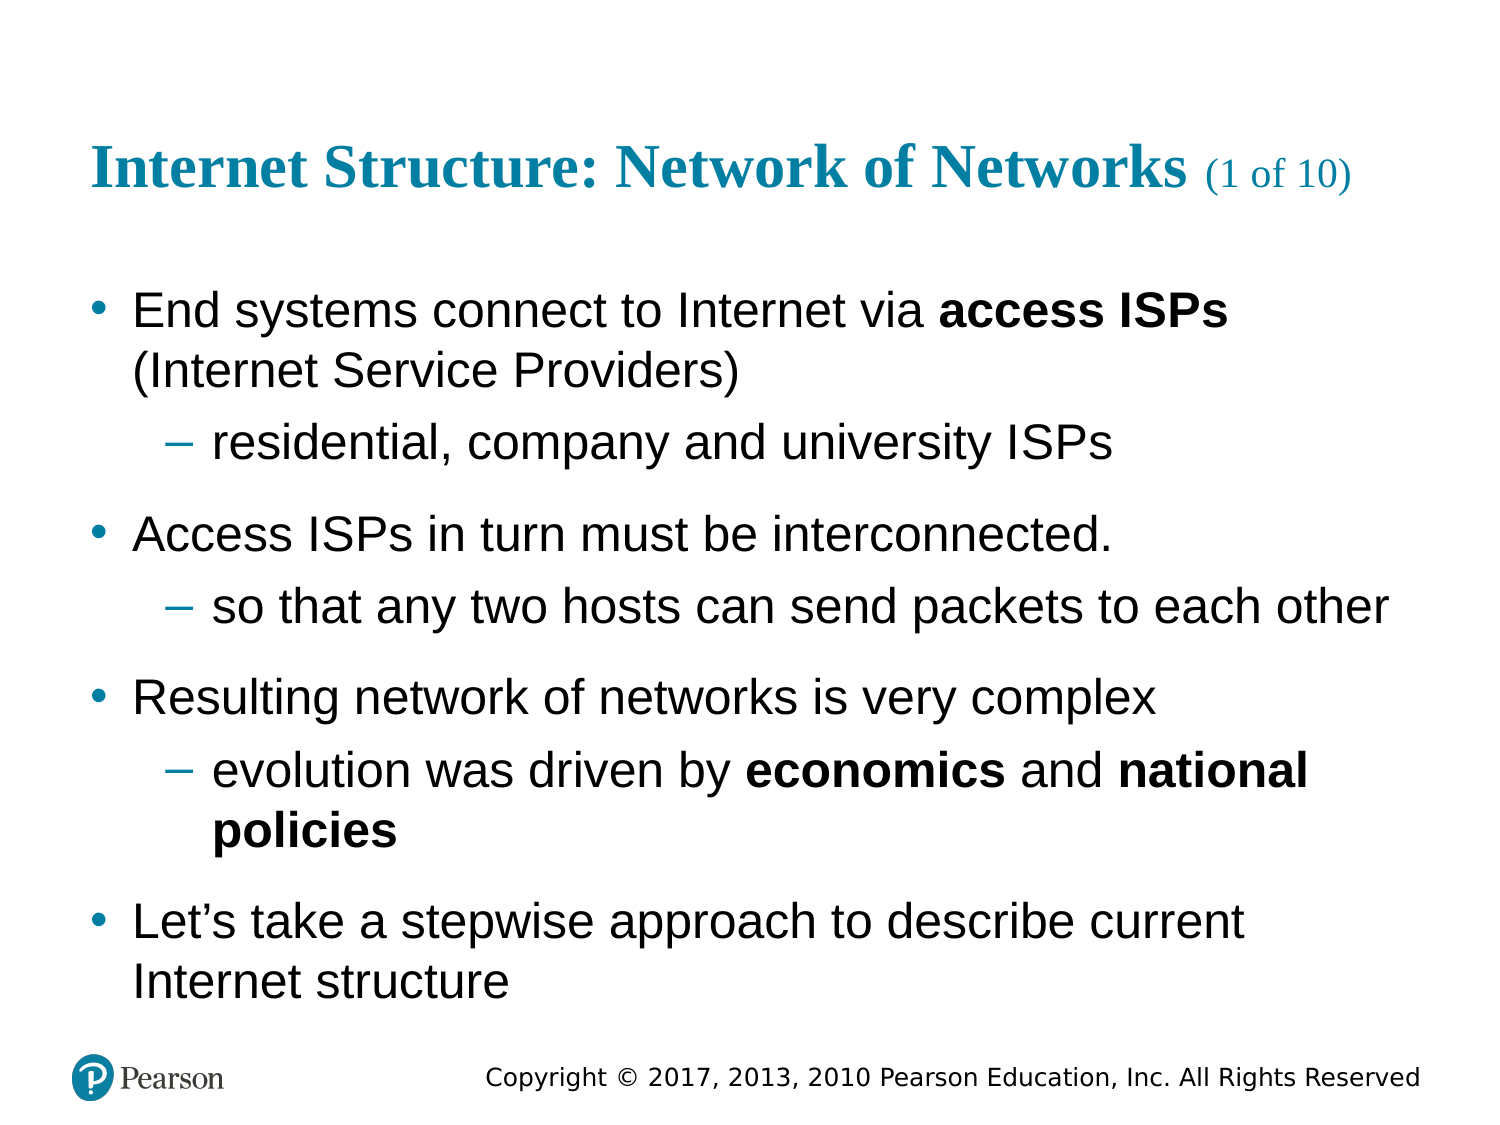

# Internet Structure: Network of Networks (1 of 10)
End systems connect to Internet via access I S P s (Internet Service Providers)
residential, company and university I S P s
Access I S Ps in turn must be interconnected.
so that any two hosts can send packets to each other
Resulting network of networks is very complex
evolution was driven by economics and national policies
Let’s take a stepwise approach to describe current Internet structure